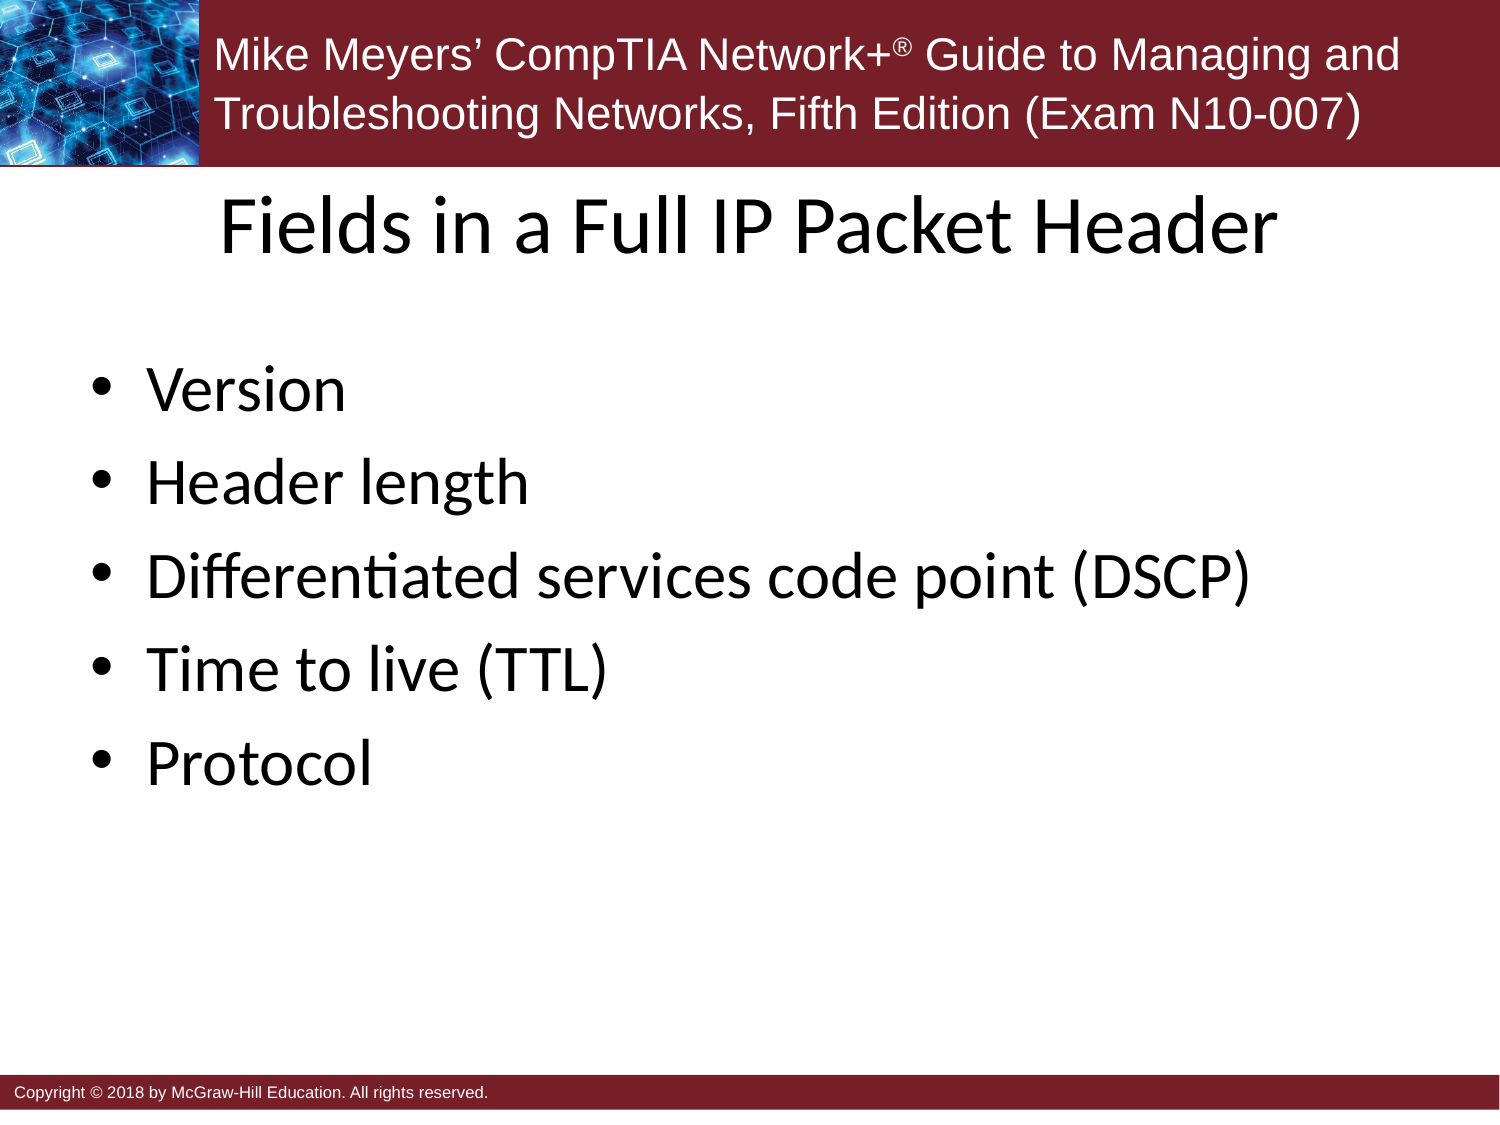

# Fields in a Full IP Packet Header
Version
Header length
Differentiated services code point (DSCP)
Time to live (TTL)
Protocol